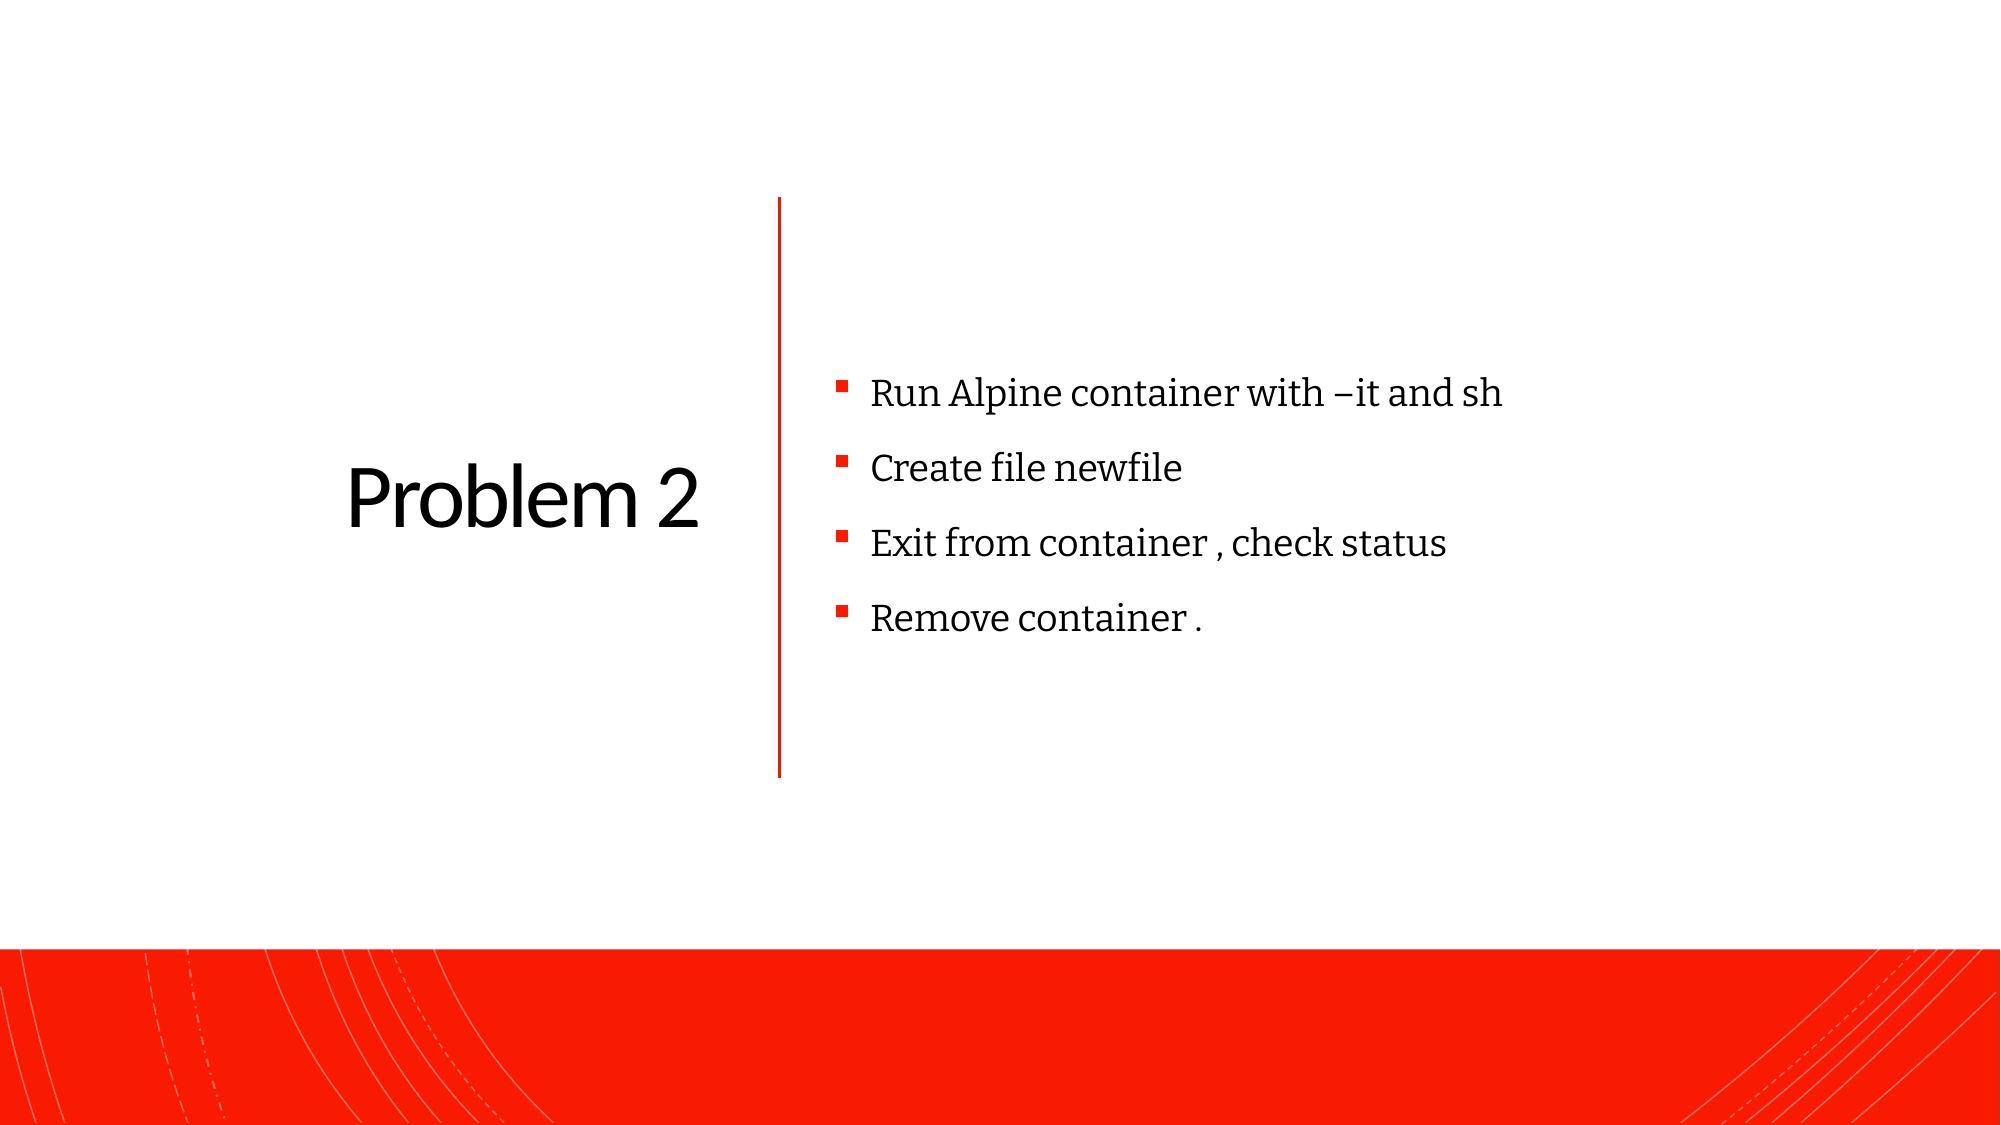

# Problem 2
Run Alpine container with –it and sh
Create file newfile
Exit from container , check status
Remove container .